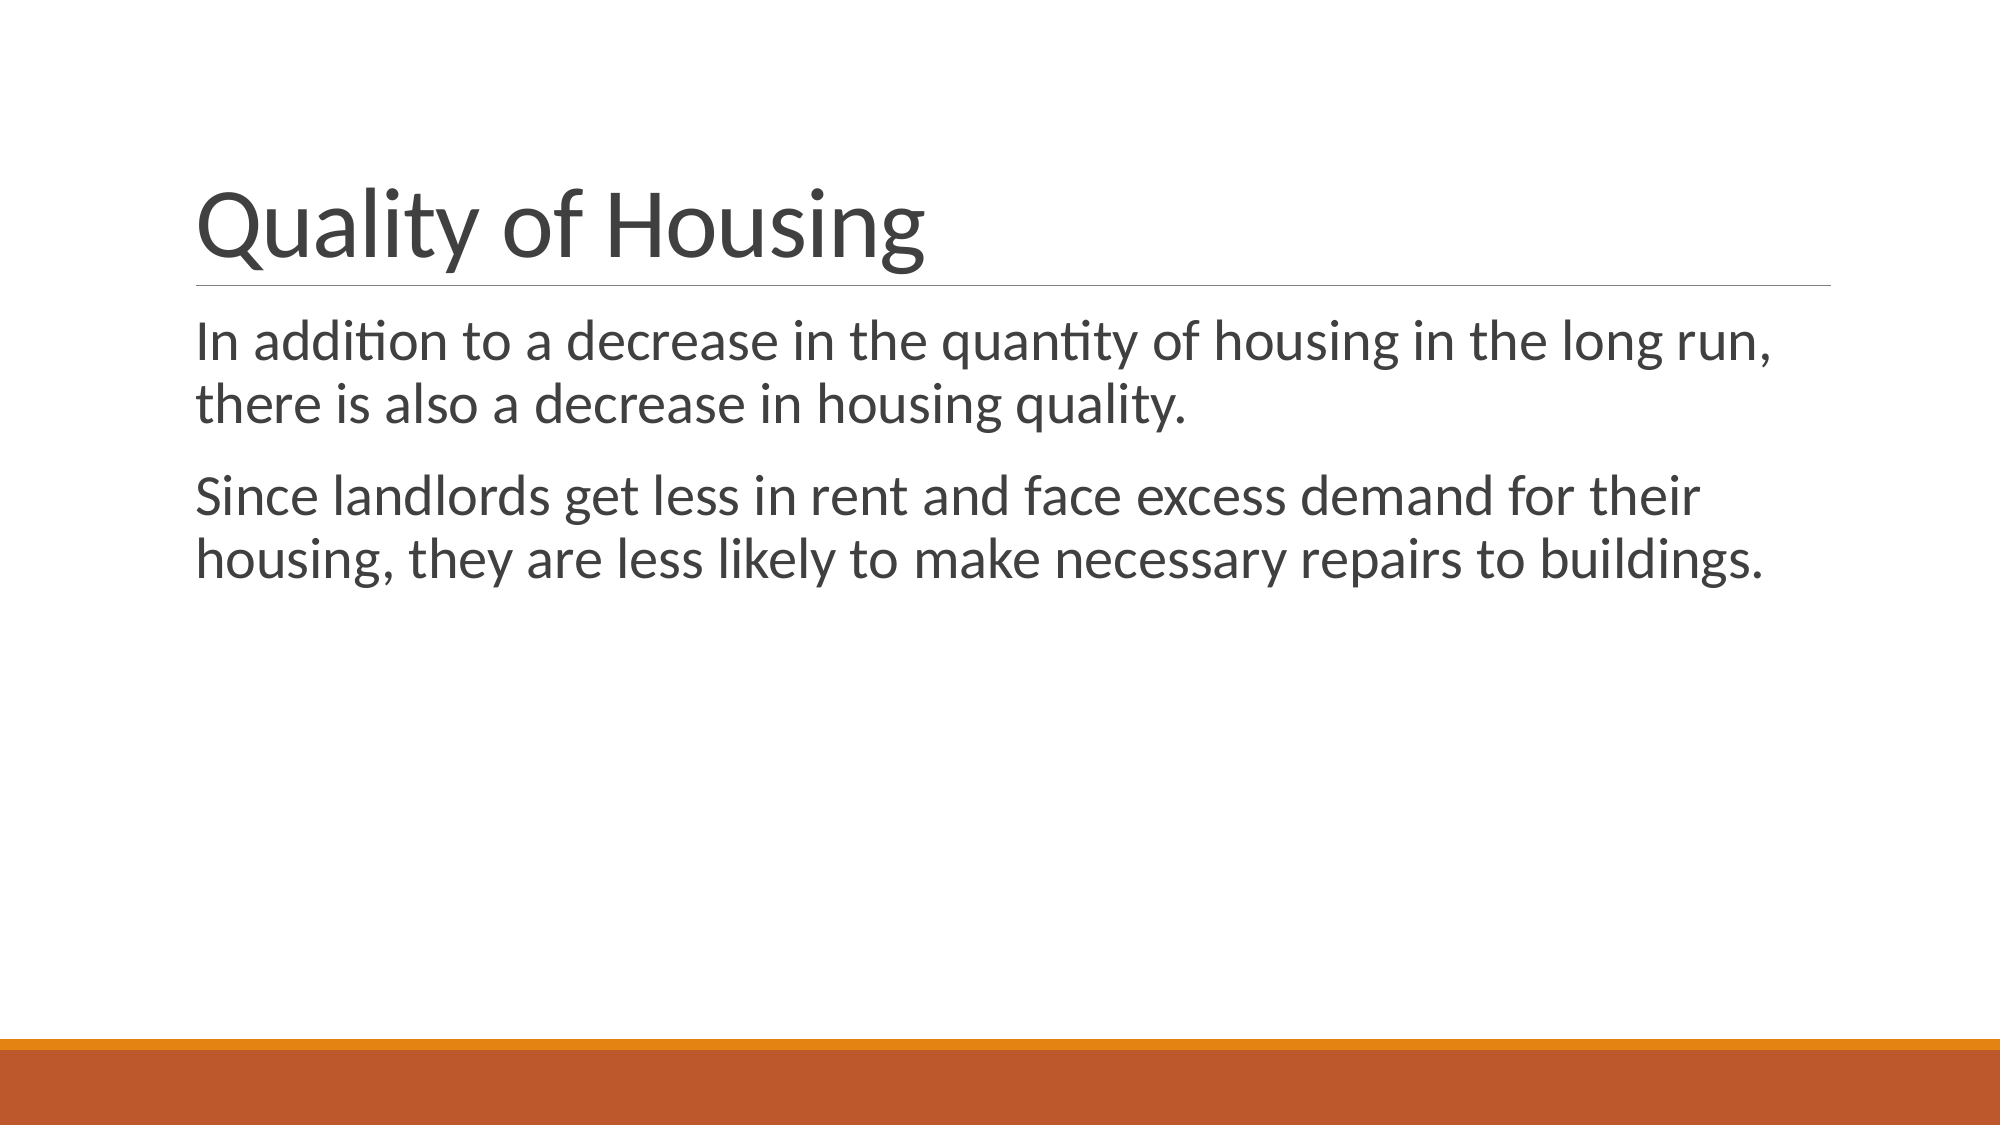

# Quality of Housing
In addition to a decrease in the quantity of housing in the long run, there is also a decrease in housing quality.
Since landlords get less in rent and face excess demand for their housing, they are less likely to make necessary repairs to buildings.